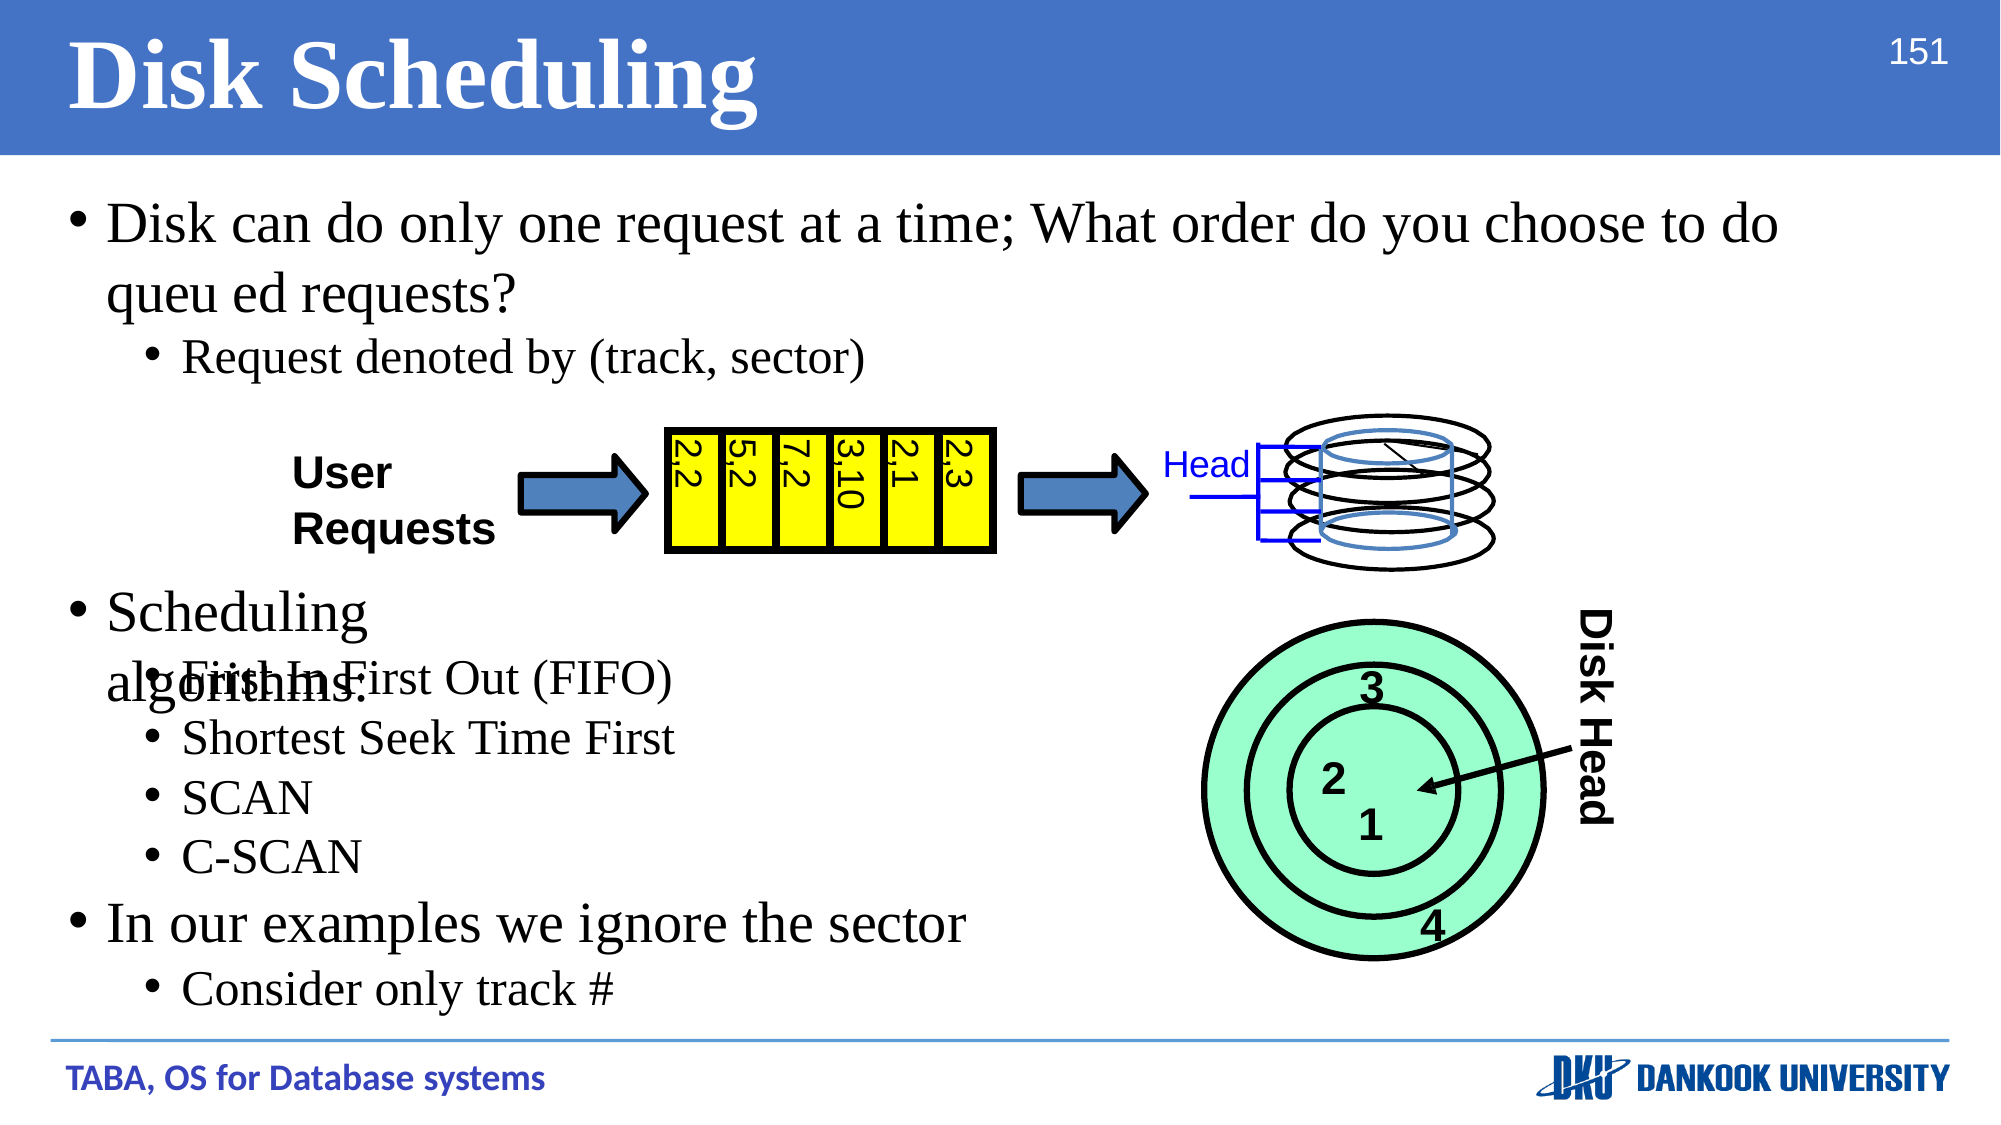

# Disk Scheduling
151
Disk can do only one request at a time; What order do you choose to do queu ed requests?
Request denoted by (track, sector)

| 2,2 | 5,2 | 7,2 | 3,10 | 2,1 | 2,3 |
| --- | --- | --- | --- | --- | --- |
Head
User Requests
Scheduling algorithms:

Disk Head

First In First Out (FIFO)
Shortest Seek Time First
SCAN
C-SCAN
In our examples we ignore the sector
Consider only track #
3

2
1
4
TABA, OS for Database systems